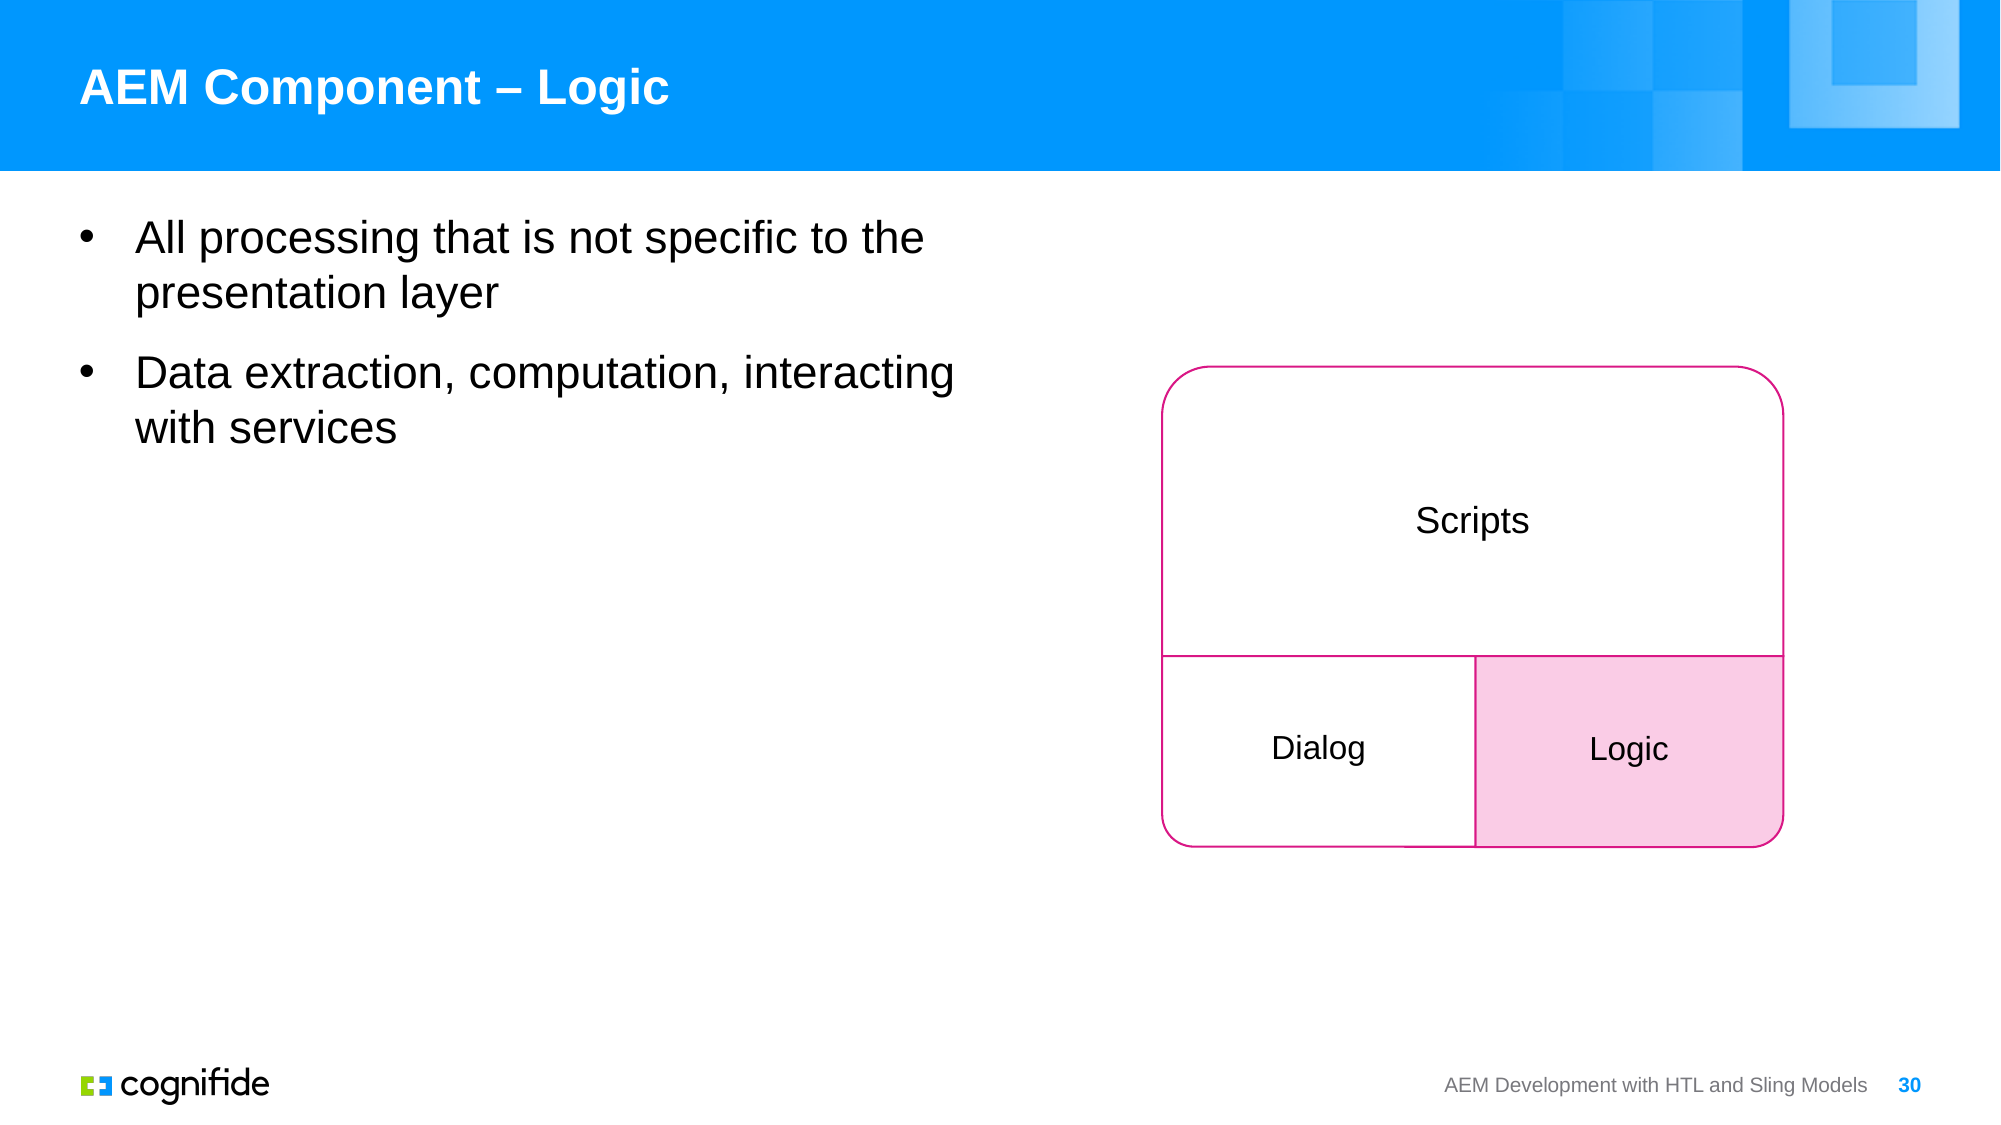

# AEM Component – Logic
All processing that is not specific to the presentation layer
Data extraction, computation, interacting with services

Scripts

Logic
Dialog
AEM Development with HTL and Sling Models
30